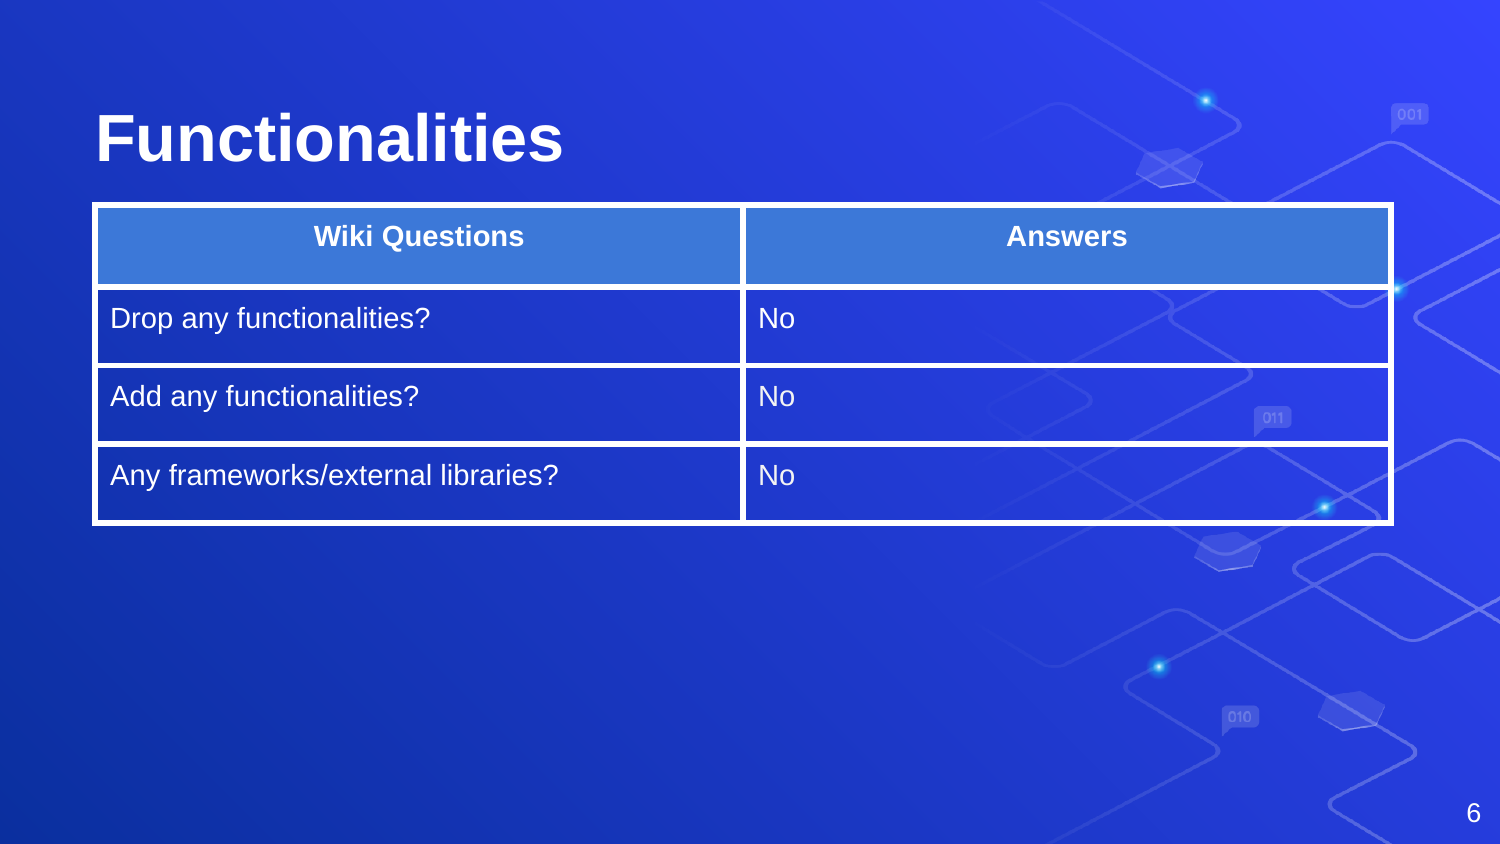

# Functionalities
| Wiki Questions | Answers |
| --- | --- |
| Drop any functionalities? | No |
| Add any functionalities? | No |
| Any frameworks/external libraries? | No |
6